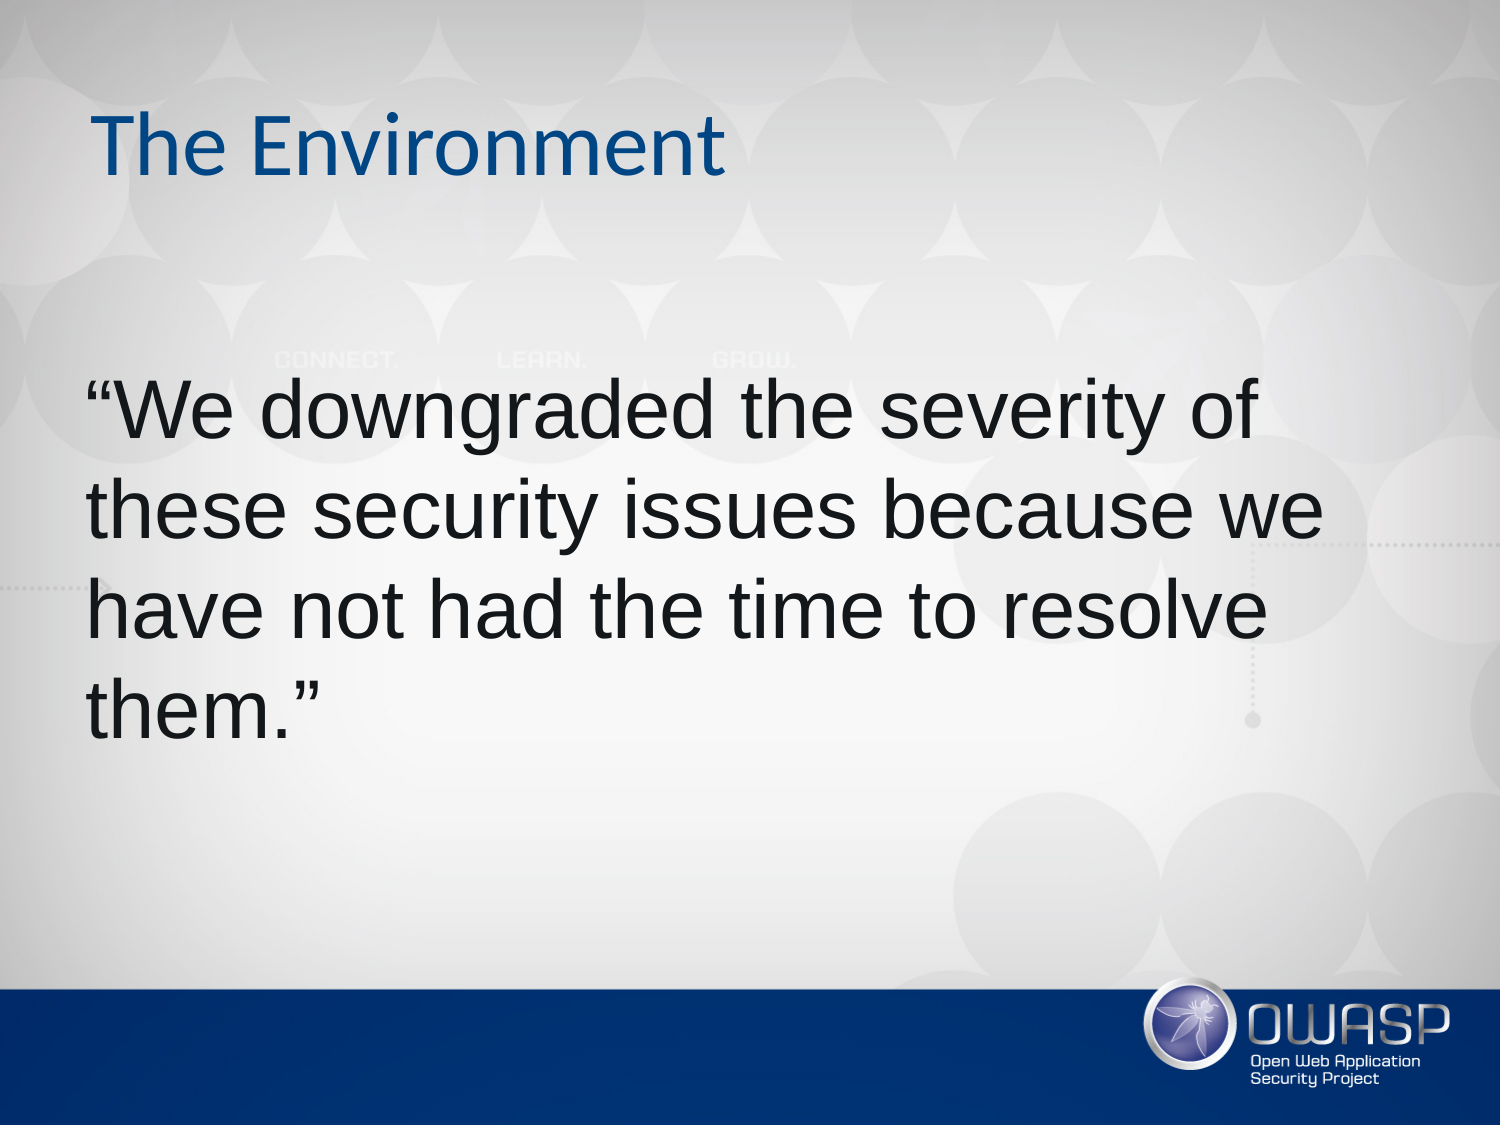

# The Environment
“We downgraded the severity of these security issues because we have not had the time to resolve them.”